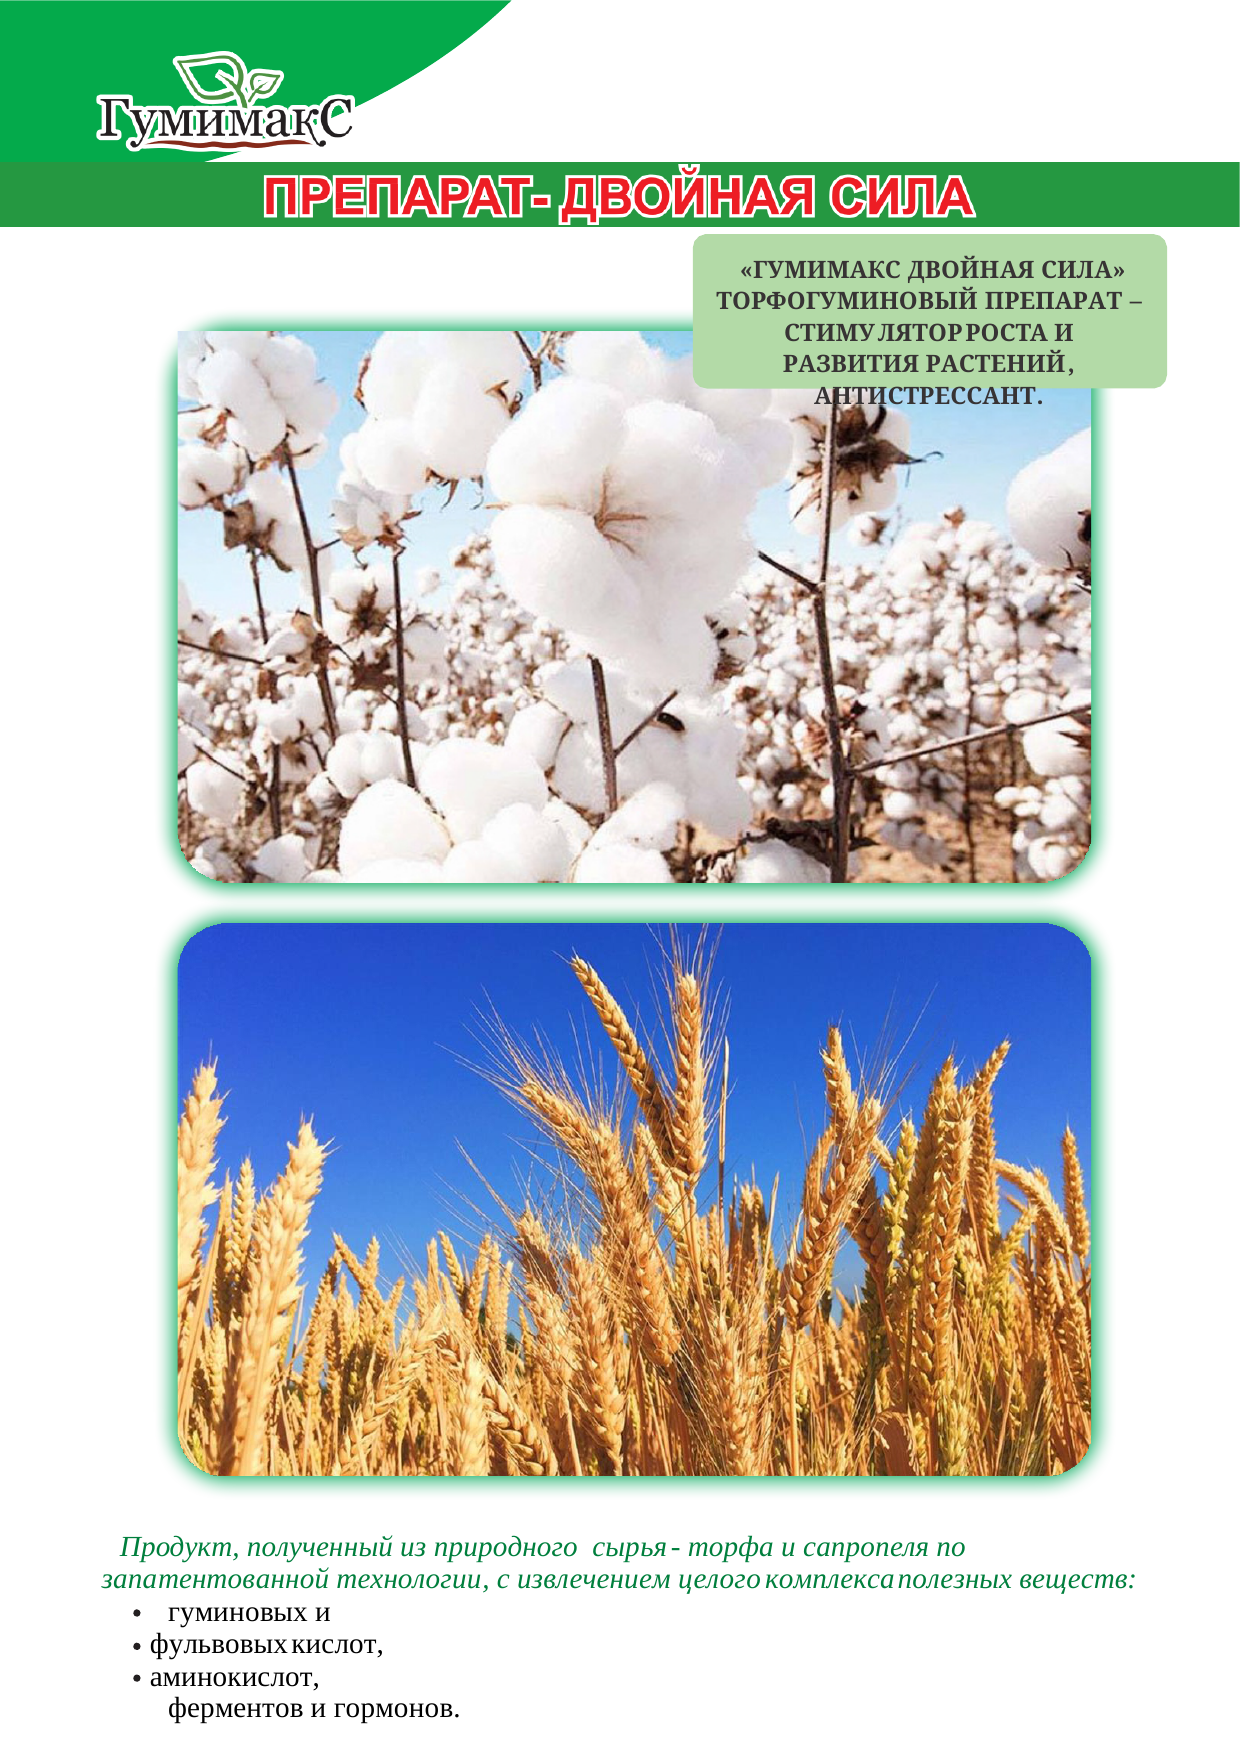

«ГУМИМАКС ДВОЙНАЯ СИЛА» ТОРФОГУМИНОВЫЙ ПРЕПАРАТ – СТИМУЛЯТОРРОСТА И РАЗВИТИЯ РАСТЕНИЙ, АНТИСТРЕССАНТ.

Продукт, полученный из природного  сырья- торфа и сапропеля по запатентованной технологии, с извлечением целогокомплексаполезных веществ:
гуминовых и фульвовыхкислот, аминокислот,
ферментов и гормонов.